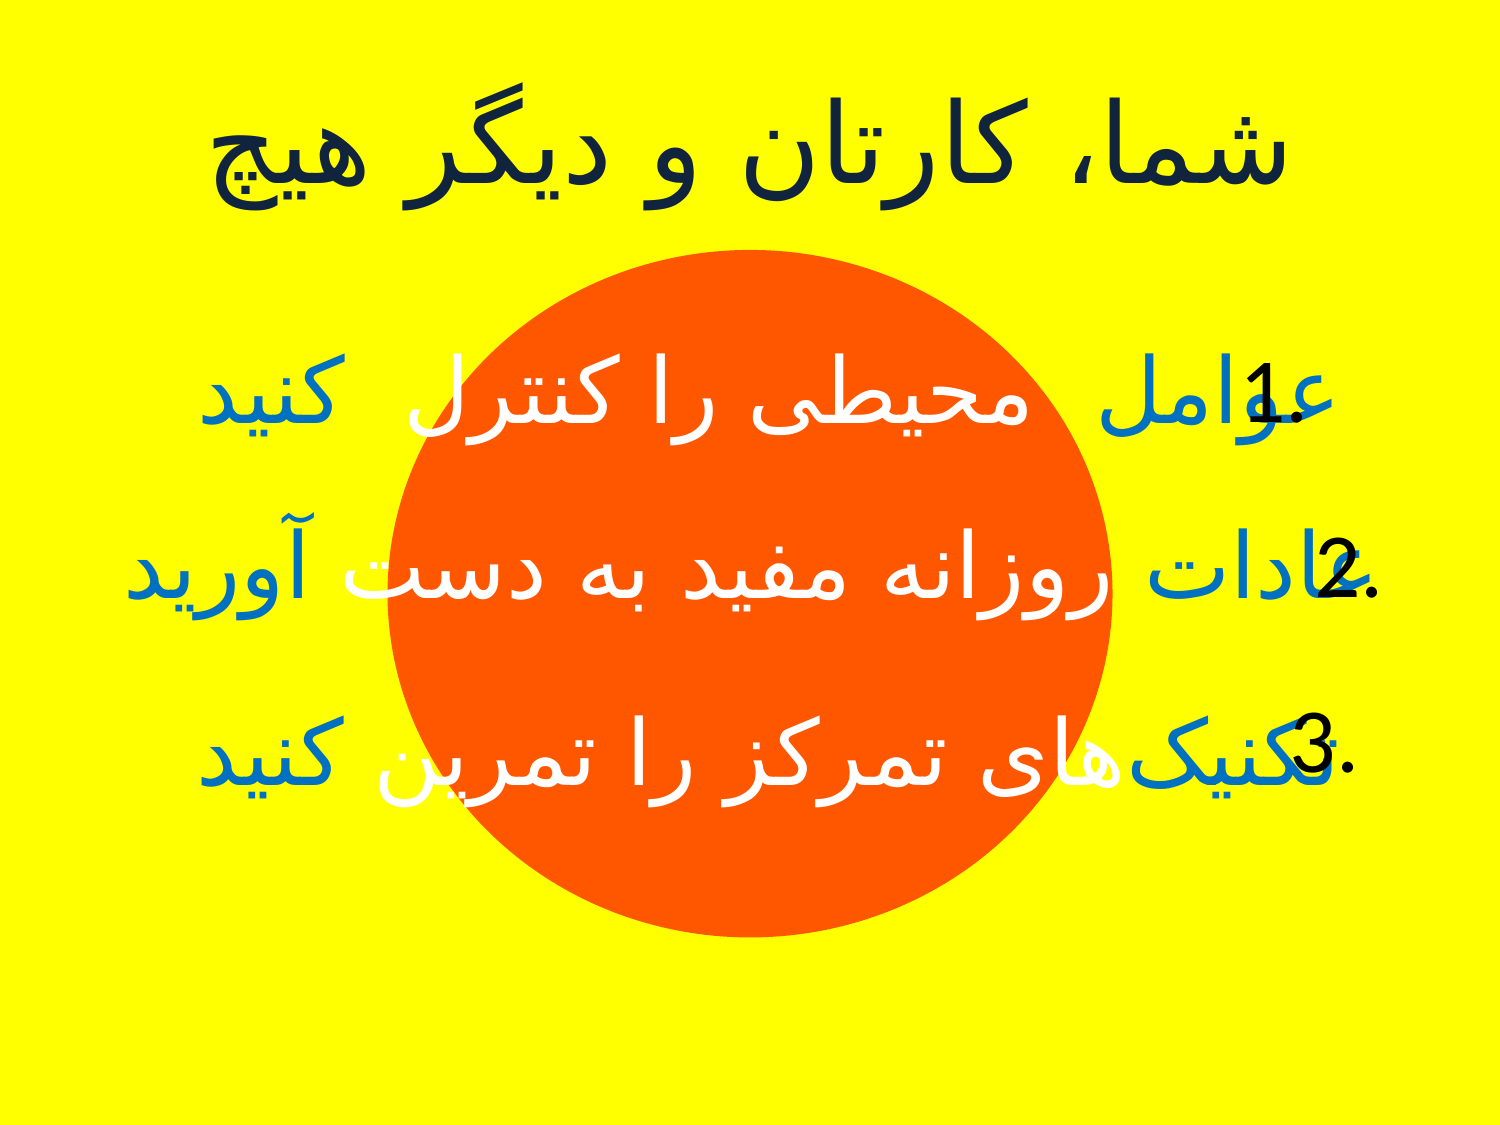

# شما، کارتان و دیگر هیچ

1.
عوامل  محیطی را کنترل  کنید
2.
عادات روزانه مفید به دست آورید
3.
تکنیک‌های تمرکز را تمرین کنید